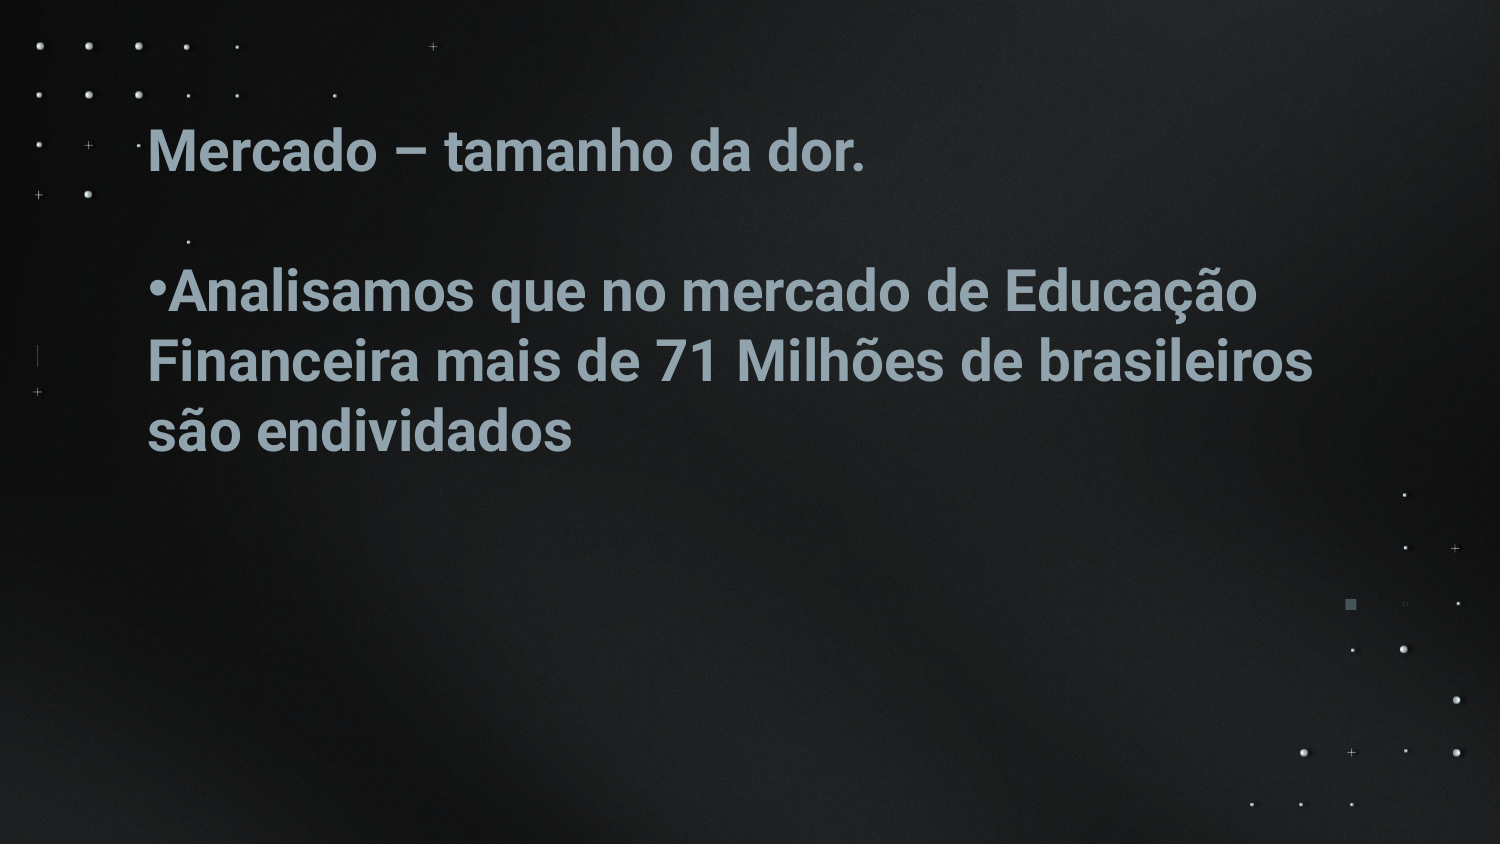

Mercado – tamanho da dor.

Analisamos que no mercado de Educação Financeira mais de 71 Milhões de brasileiros  são endividados